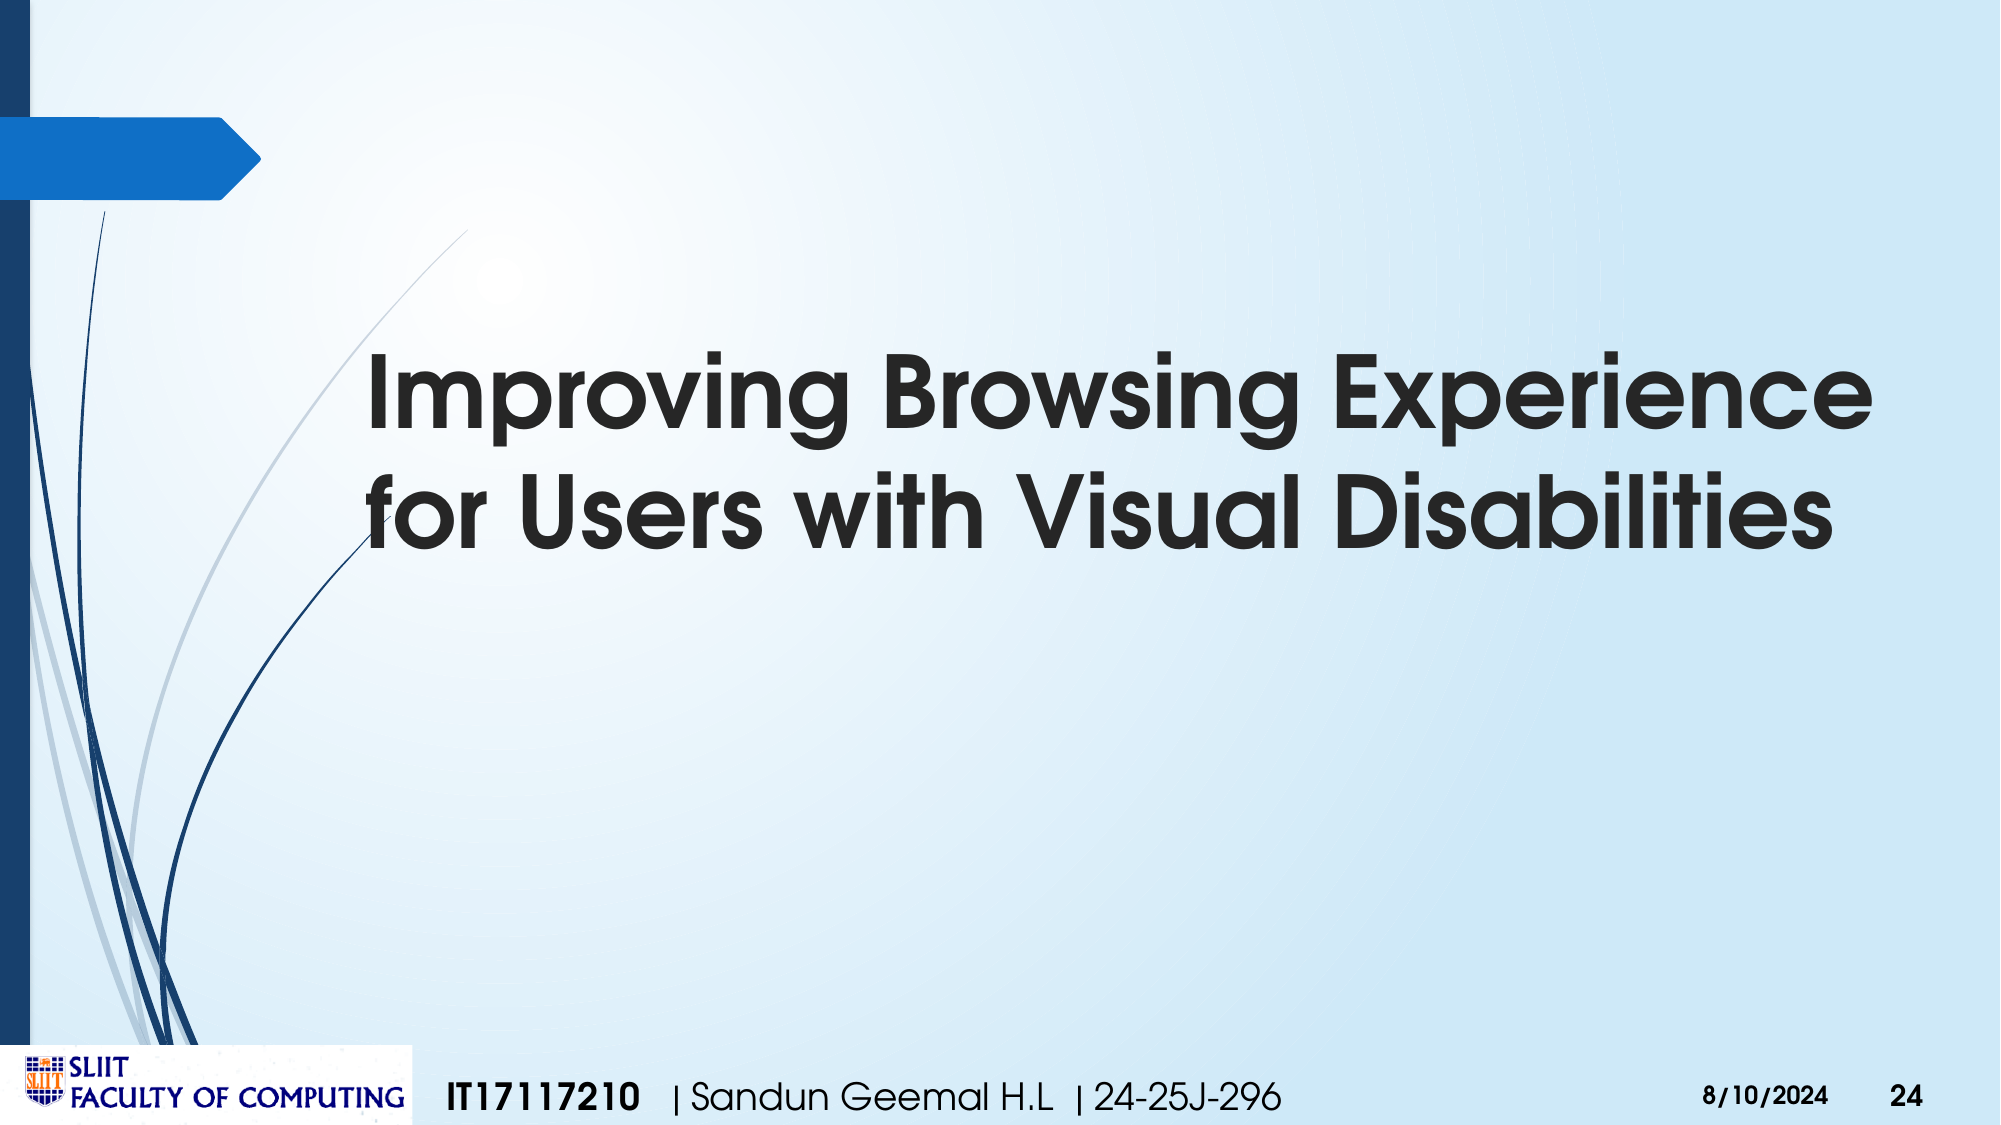

# Improving Browsing Experience for Users with Visual Disabilities
IT17117210   | Sandun Geemal H.L  | 24-25J-296